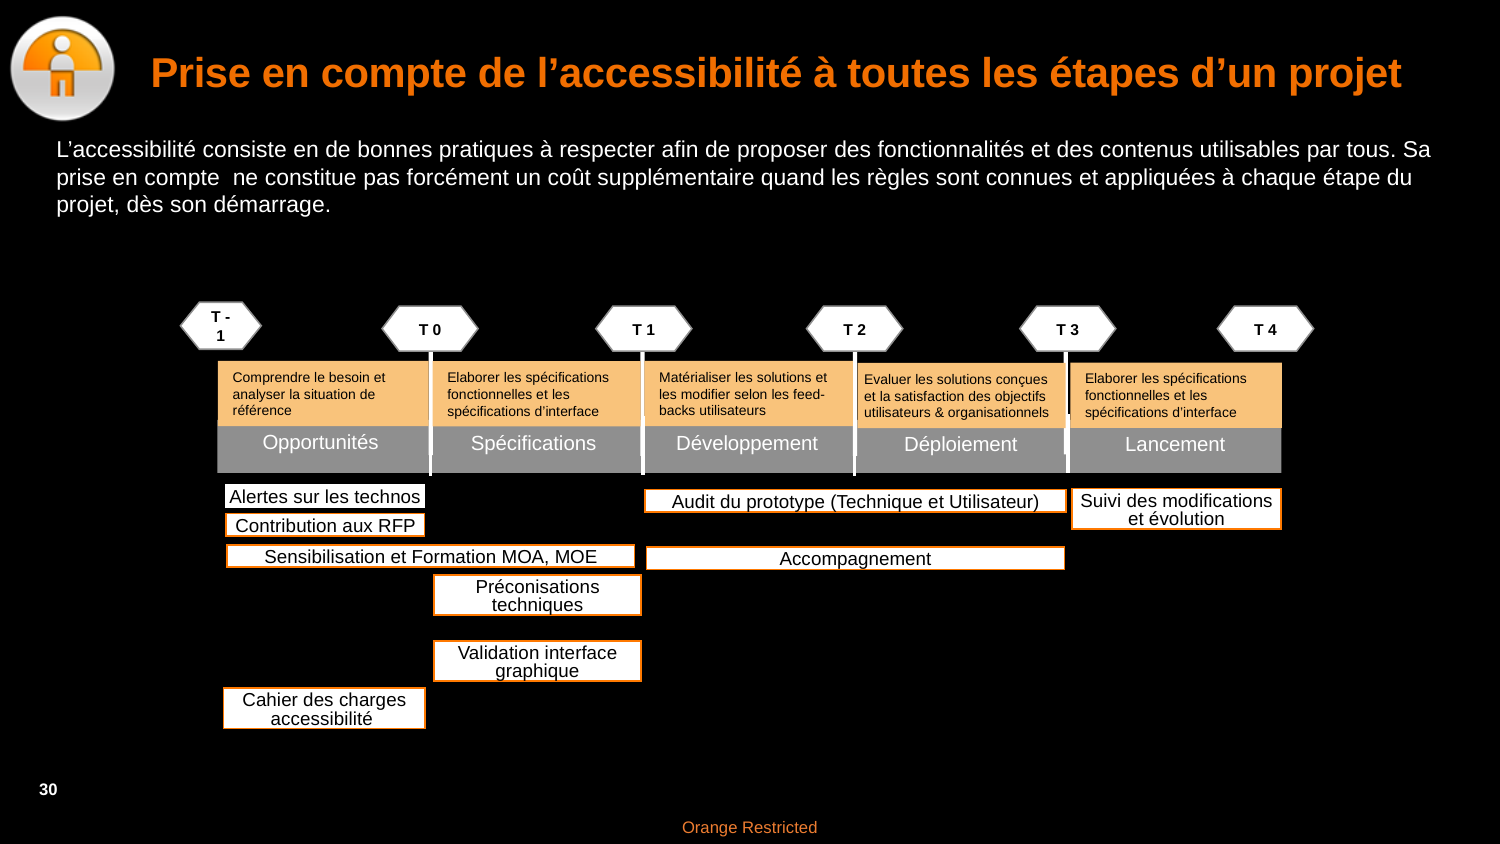

# Prise en compte de l’accessibilité à toutes les étapes d’un projet
L’accessibilité consiste en de bonnes pratiques à respecter afin de proposer des fonctionnalités et des contenus utilisables par tous. Sa prise en compte  ne constitue pas forcément un coût supplémentaire quand les règles sont connues et appliquées à chaque étape du projet, dès son démarrage.

T -1
T 0
T 1
T 2
T 3
T 4

Comprendre le besoin et analyser la situation de référence
Matérialiser les solutions et les modifier selon les feed-backs utilisateurs
Elaborer les spécifications fonctionnelles et les spécifications d’interface
Elaborer les spécifications fonctionnelles et les spécifications d’interface
Evaluer les solutions conçues et la satisfaction des objectifs utilisateurs & organisationnels

Opportunités
Développement
Spécifications
Déploiement
Lancement
Alertes sur les technos
Suivi des modifications et évolution
Audit du prototype (Technique et Utilisateur)
Contribution aux RFP
Sensibilisation et Formation MOA, MOE
Accompagnement
Préconisations techniques
Validation interface graphique
Cahier des charges accessibilité